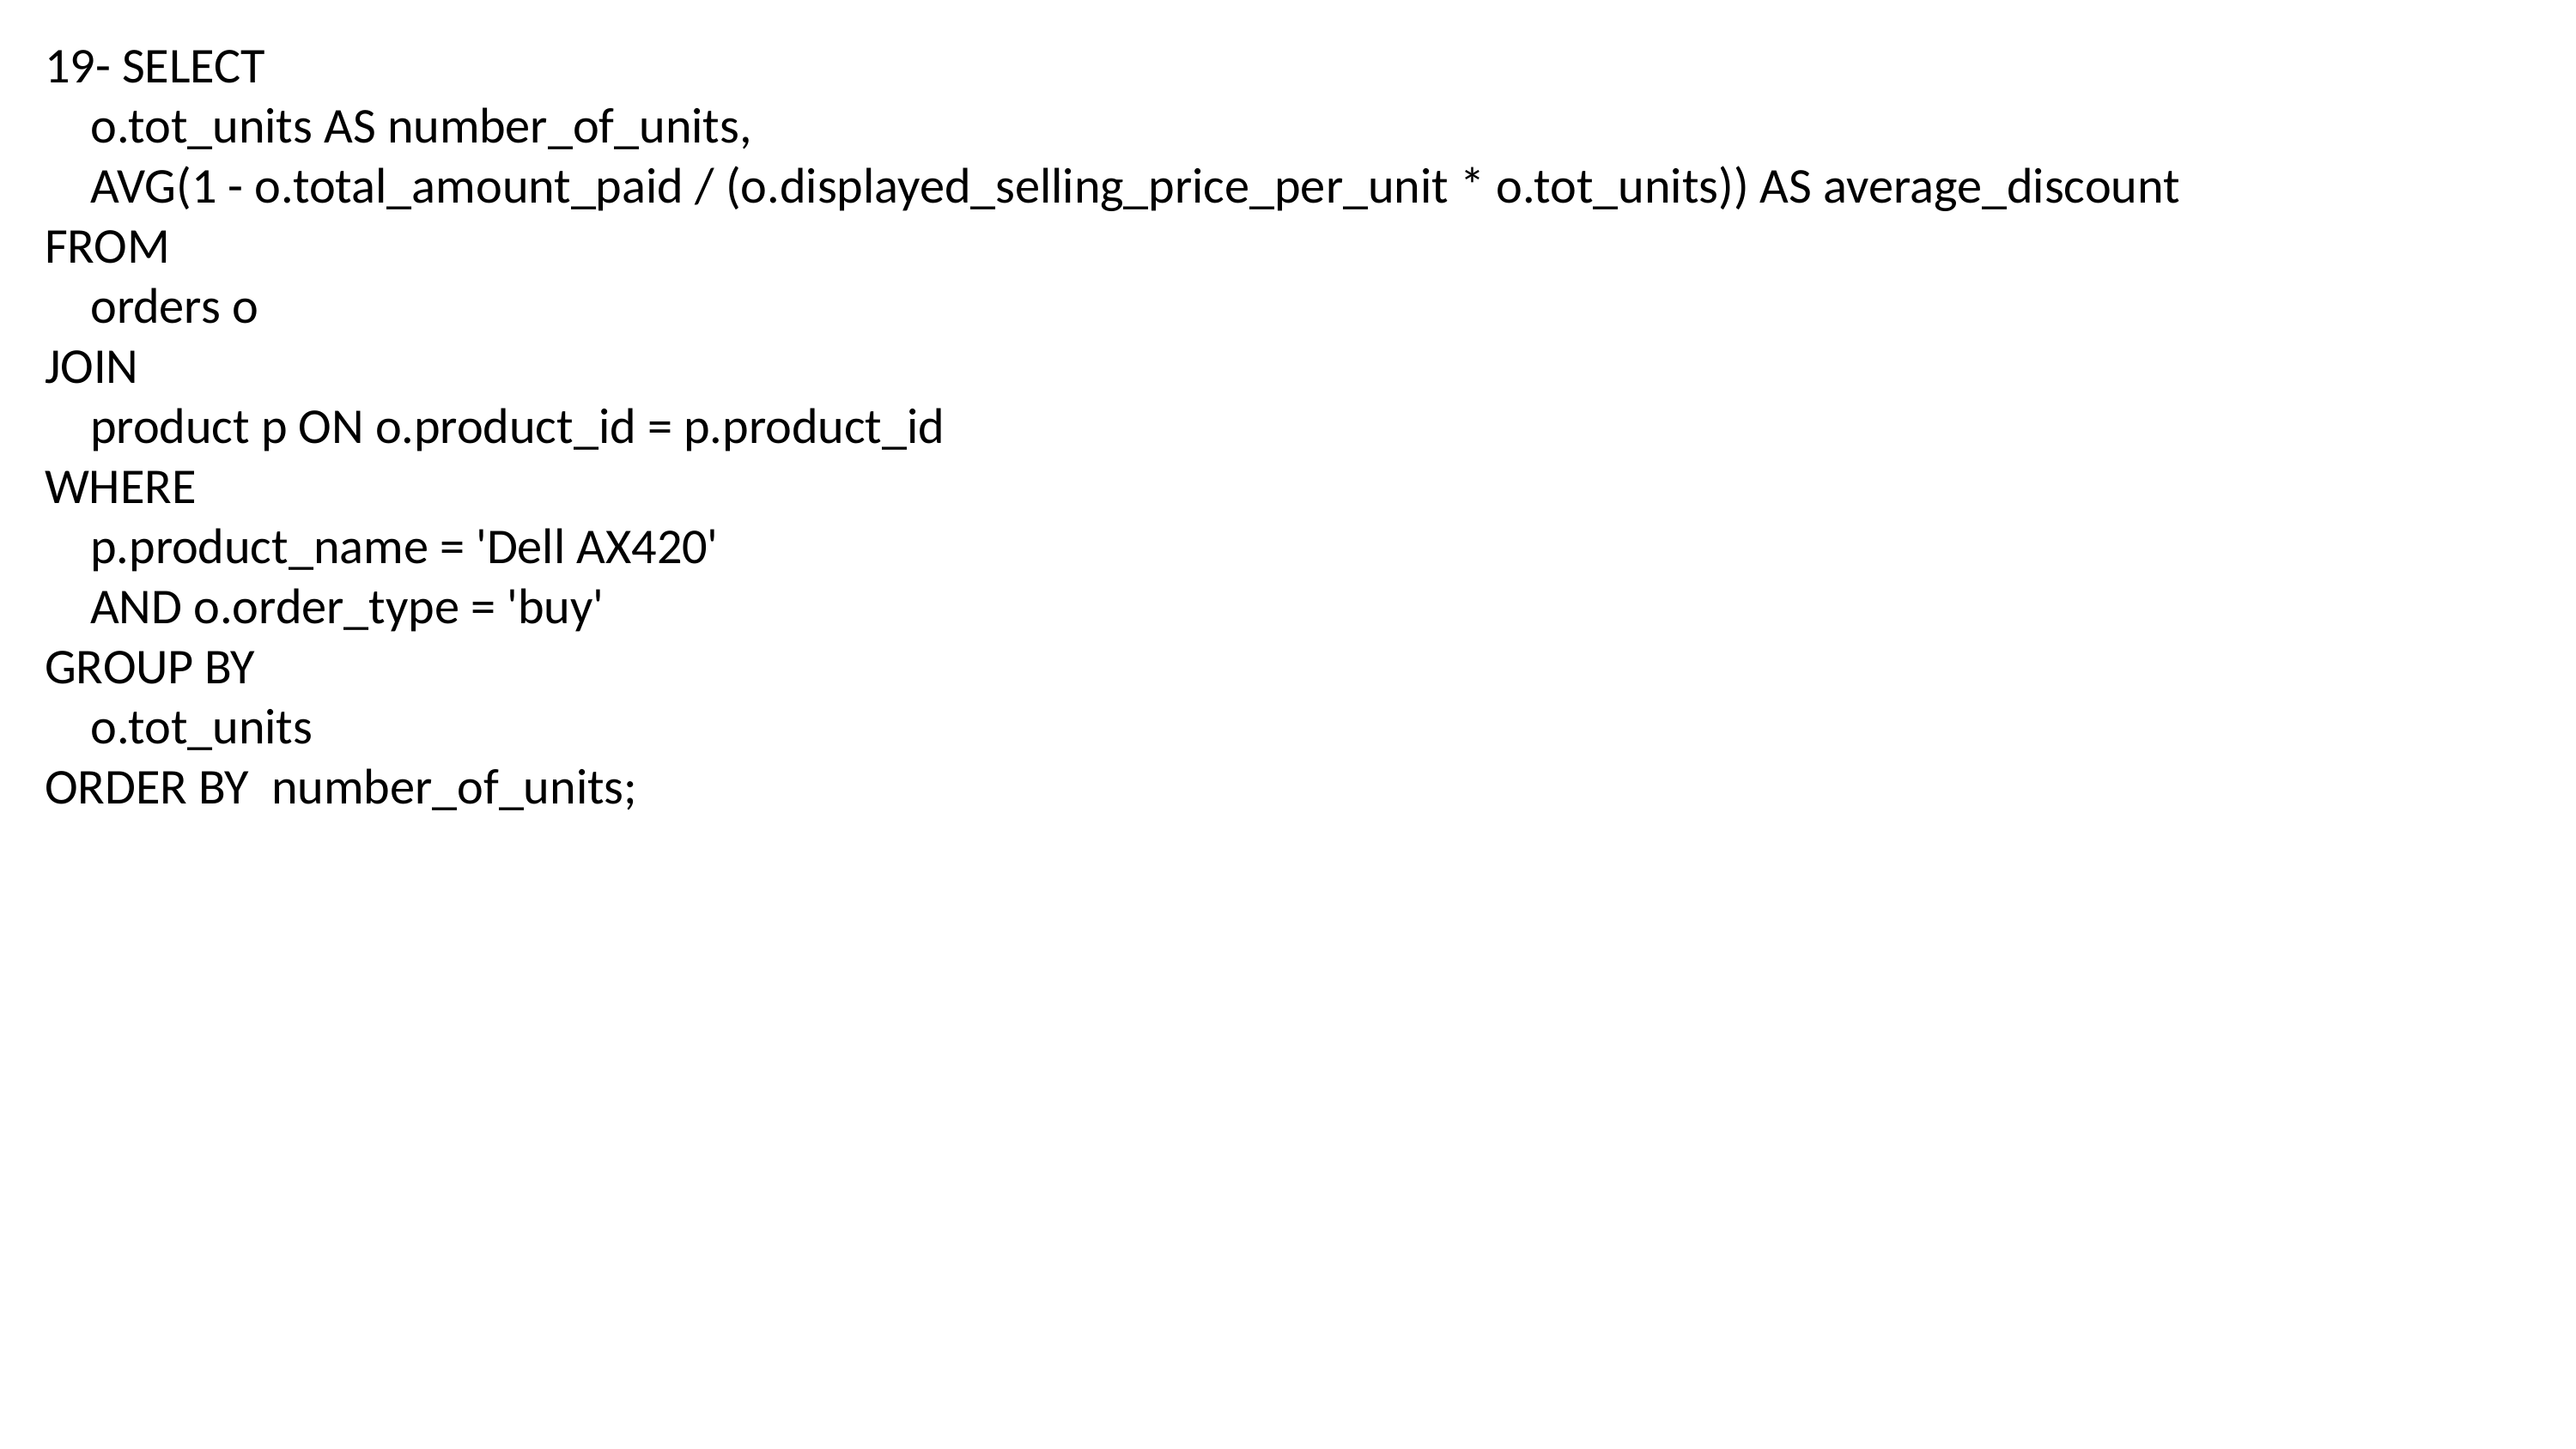

19- SELECT
    o.tot_units AS number_of_units,
    AVG(1 - o.total_amount_paid / (o.displayed_selling_price_per_unit * o.tot_units)) AS average_discount
FROM
    orders o
JOIN
    product p ON o.product_id = p.product_id
WHERE
    p.product_name = 'Dell AX420'
    AND o.order_type = 'buy'
GROUP BY
    o.tot_units
ORDER BY  number_of_units;